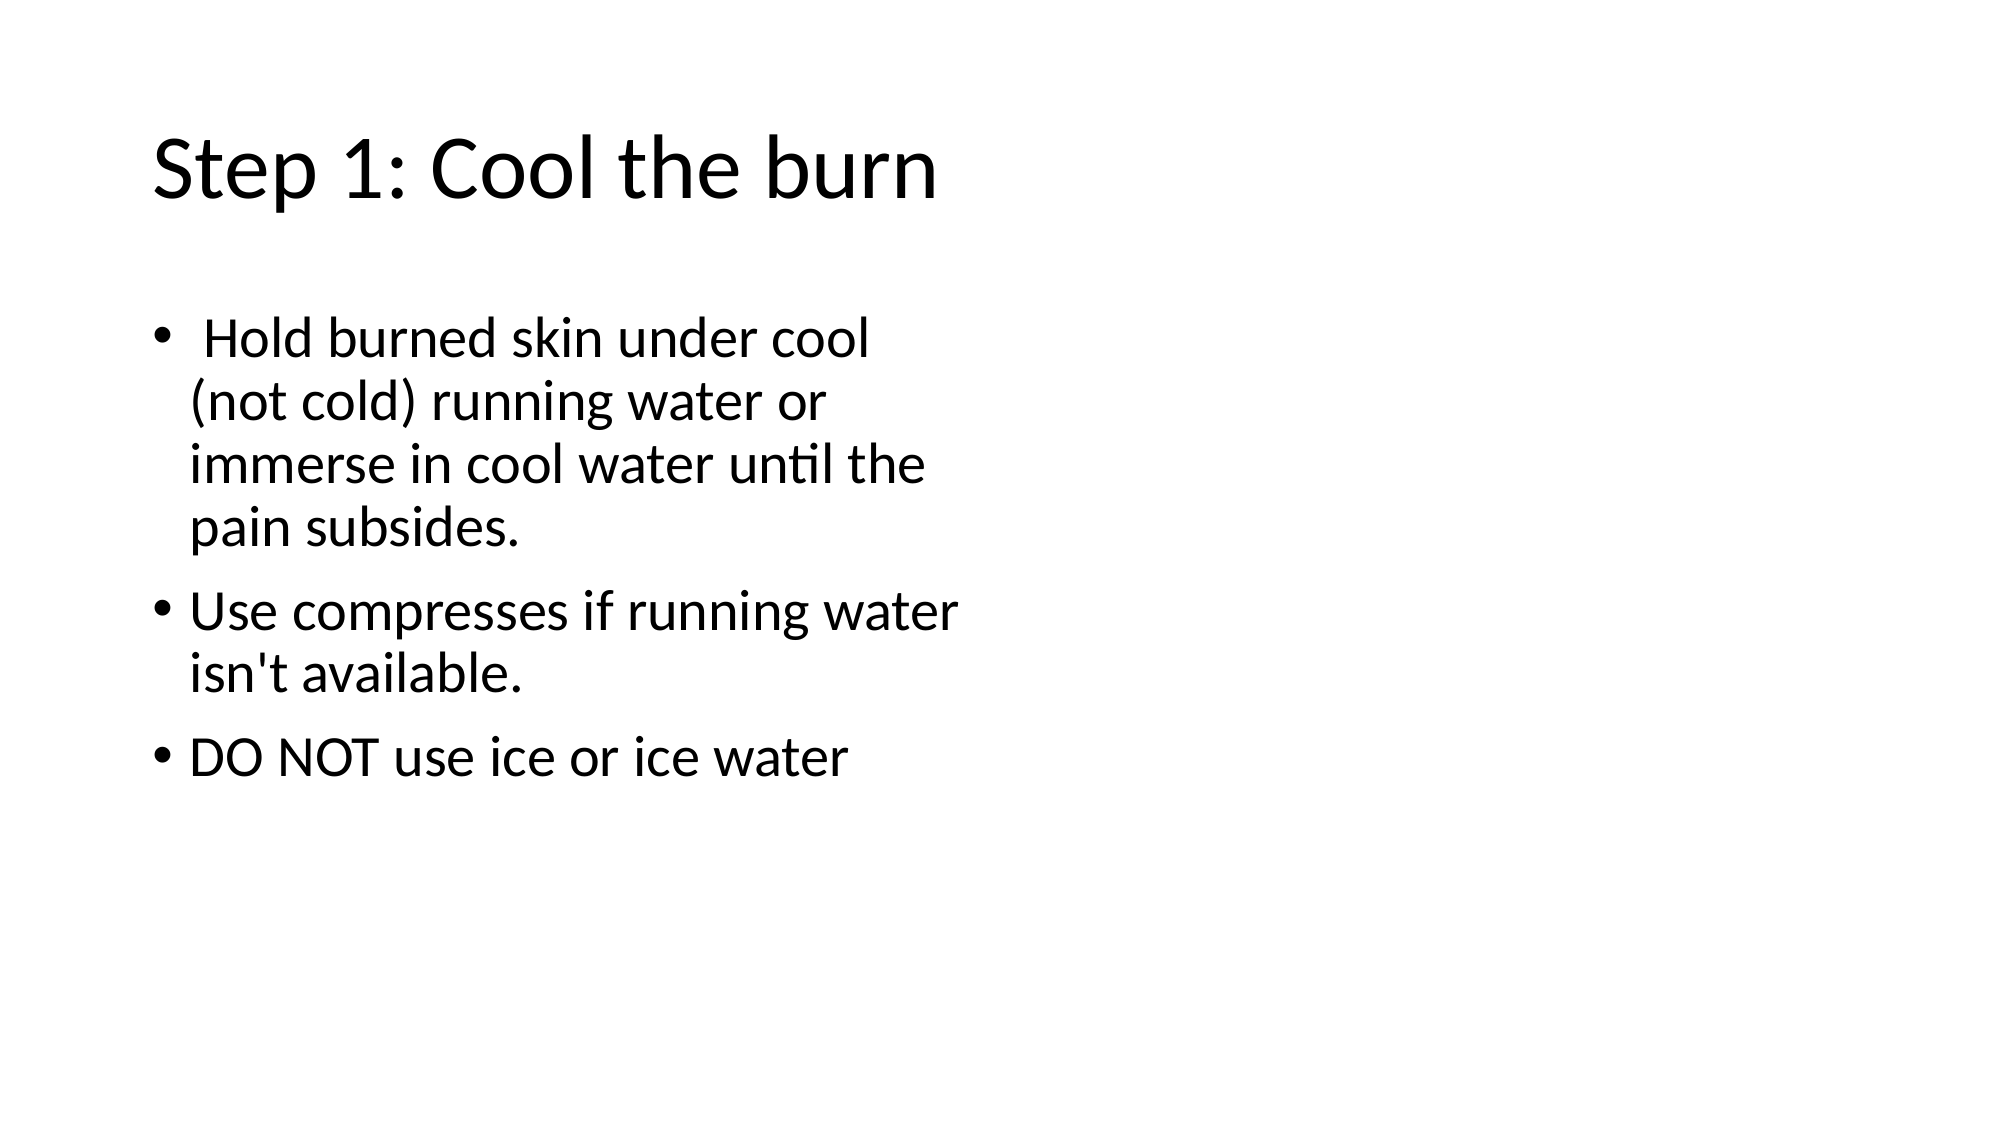

# Step 1: Cool the burn
 Hold burned skin under cool (not cold) running water or immerse in cool water until the pain subsides.
Use compresses if running water isn't available.
DO NOT use ice or ice water